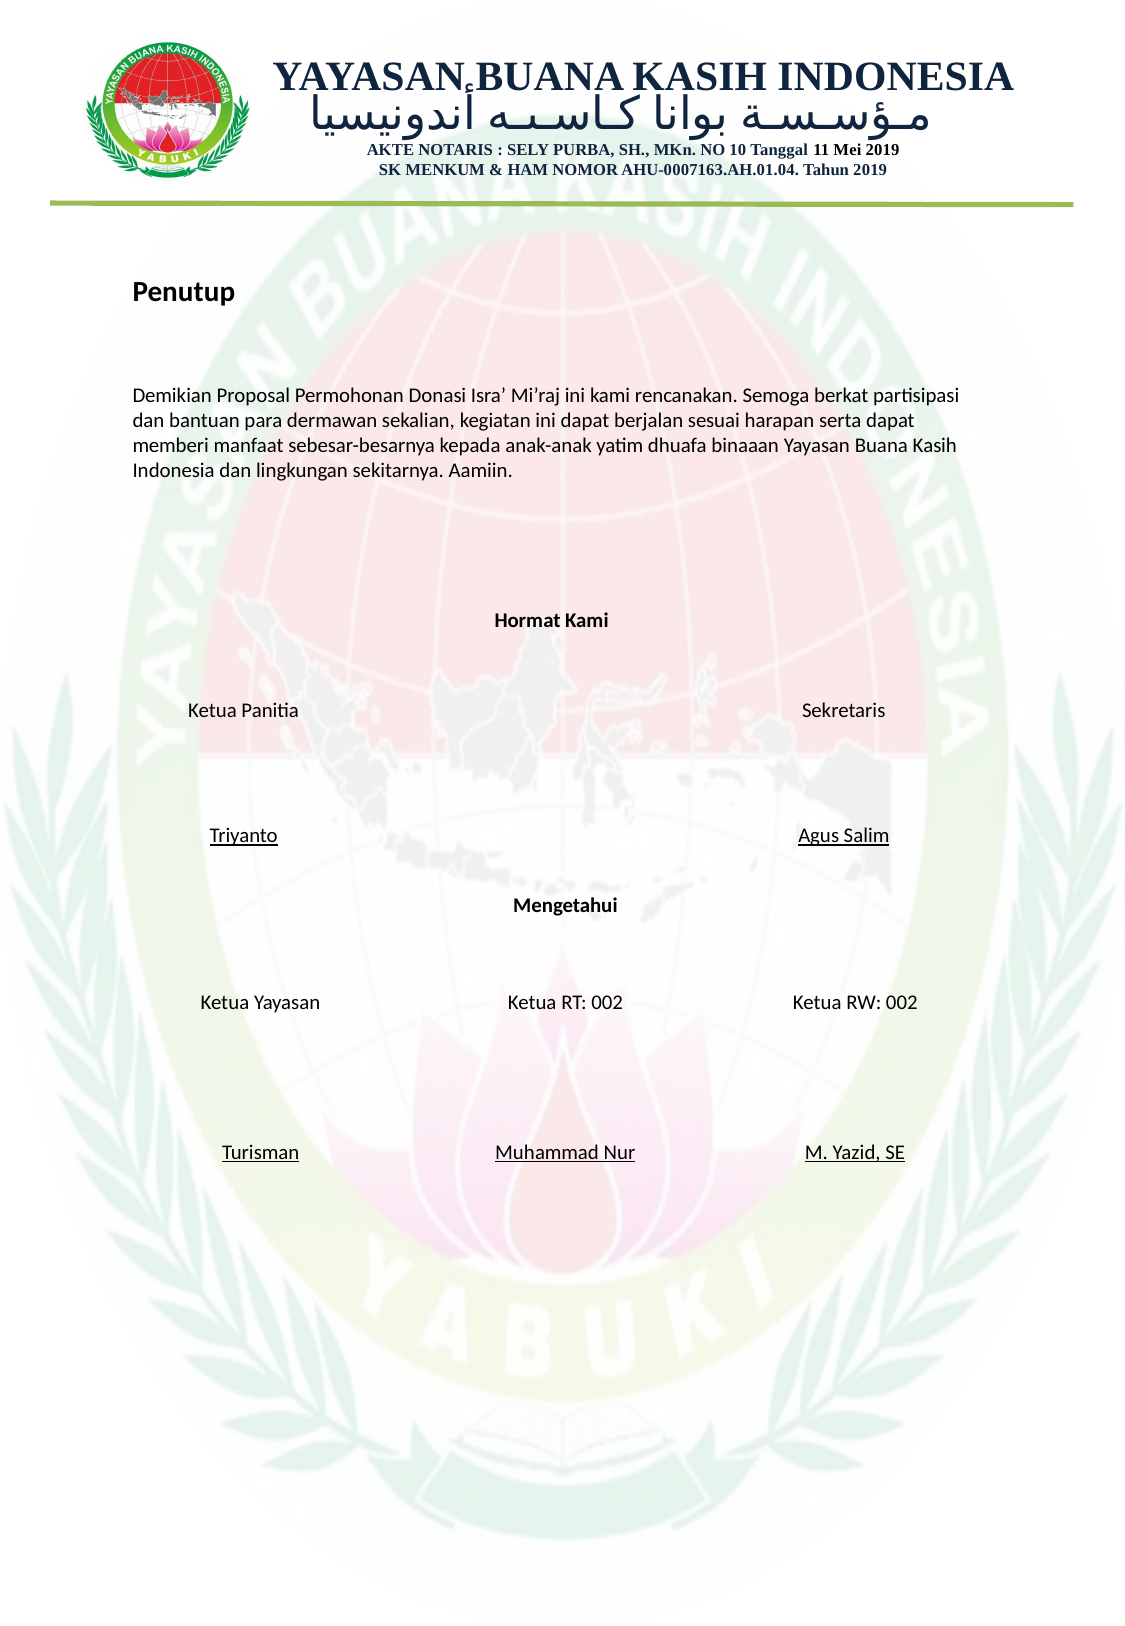

YAYASAN BUANA KASIH INDONESIA

مـؤسـسـة بوانا كـاسـىـه أندونيسيا
     AKTE NOTARIS : SELY PURBA, SH., MKn. NO 10 Tanggal 11 Mei 2019
     SK MENKUM & HAM NOMOR AHU-0007163.AH.01.04. Tahun 2019

Penutup

Demikian Proposal Permohonan Donasi Isra’ Mi’raj ini kami rencanakan. Semoga berkat partisipasi dan bantuan para dermawan sekalian, kegiatan ini dapat berjalan sesuai harapan serta dapat memberi manfaat sebesar-besarnya kepada anak-anak yatim dhuafa binaaan Yayasan Buana Kasih Indonesia dan lingkungan sekitarnya. Aamiin.

Hormat Kami
Ketua Panitia

Triyanto
Sekretaris

Agus Salim
Mengetahui
Ketua Yayasan

Turisman
Ketua RT: 002

Muhammad Nur
Ketua RW: 002

M. Yazid, SE